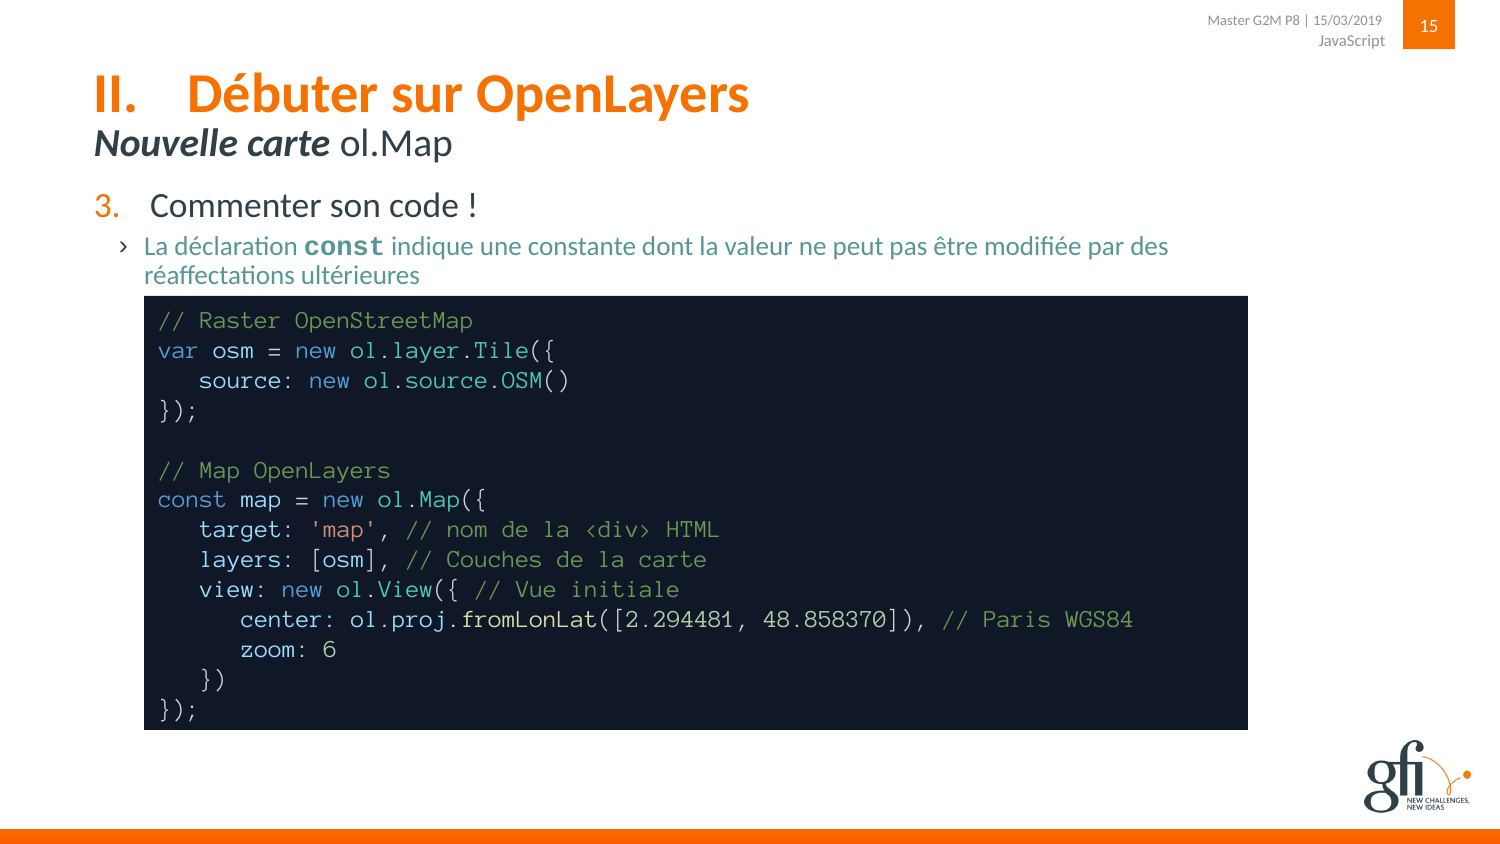

15
JavaScript
Master G2M P8 | 15/03/2019
# Débuter sur OpenLayers
Nouvelle carte ol.Map
Commenter son code !
La déclaration const indique une constante dont la valeur ne peut pas être modifiée par des réaffectations ultérieures

// Raster OpenStreetMap
var osm = new ol.layer.Tile({
   source: new ol.source.OSM()
});
// Map OpenLayers
const map = new ol.Map({
   target: 'map', // nom de la <div> HTML
   layers: [osm], // Couches de la carte
   view: new ol.View({ // Vue initiale
      center: ol.proj.fromLonLat([2.294481, 48.858370]), // Paris WGS84
      zoom: 6
   })
});